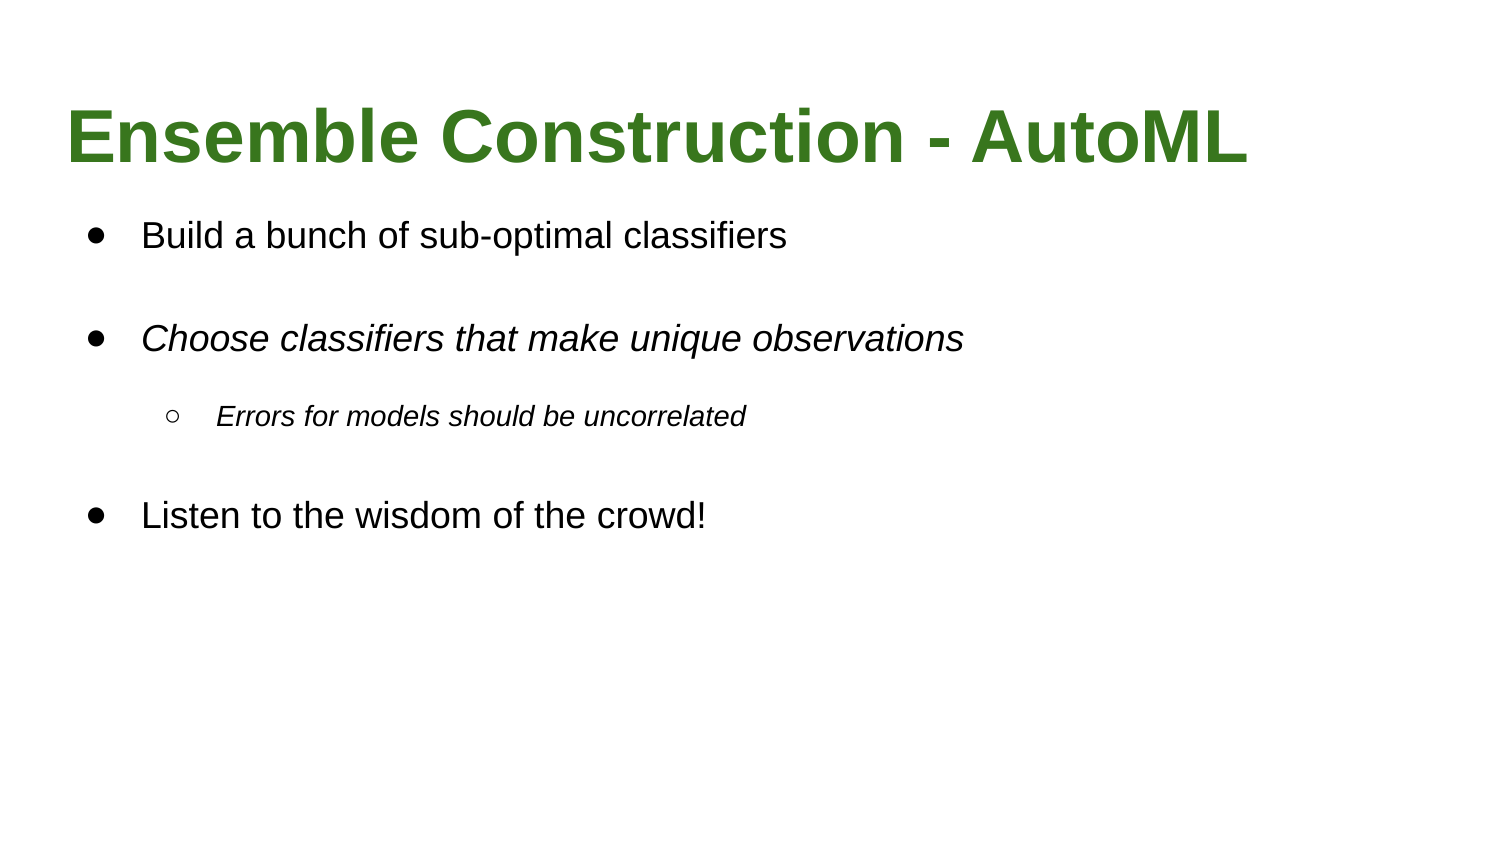

# Ensemble Construction - AutoML
Build a bunch of sub-optimal classifiers

Choose classifiers that make unique observations
Errors for models should be uncorrelated

Listen to the wisdom of the crowd!